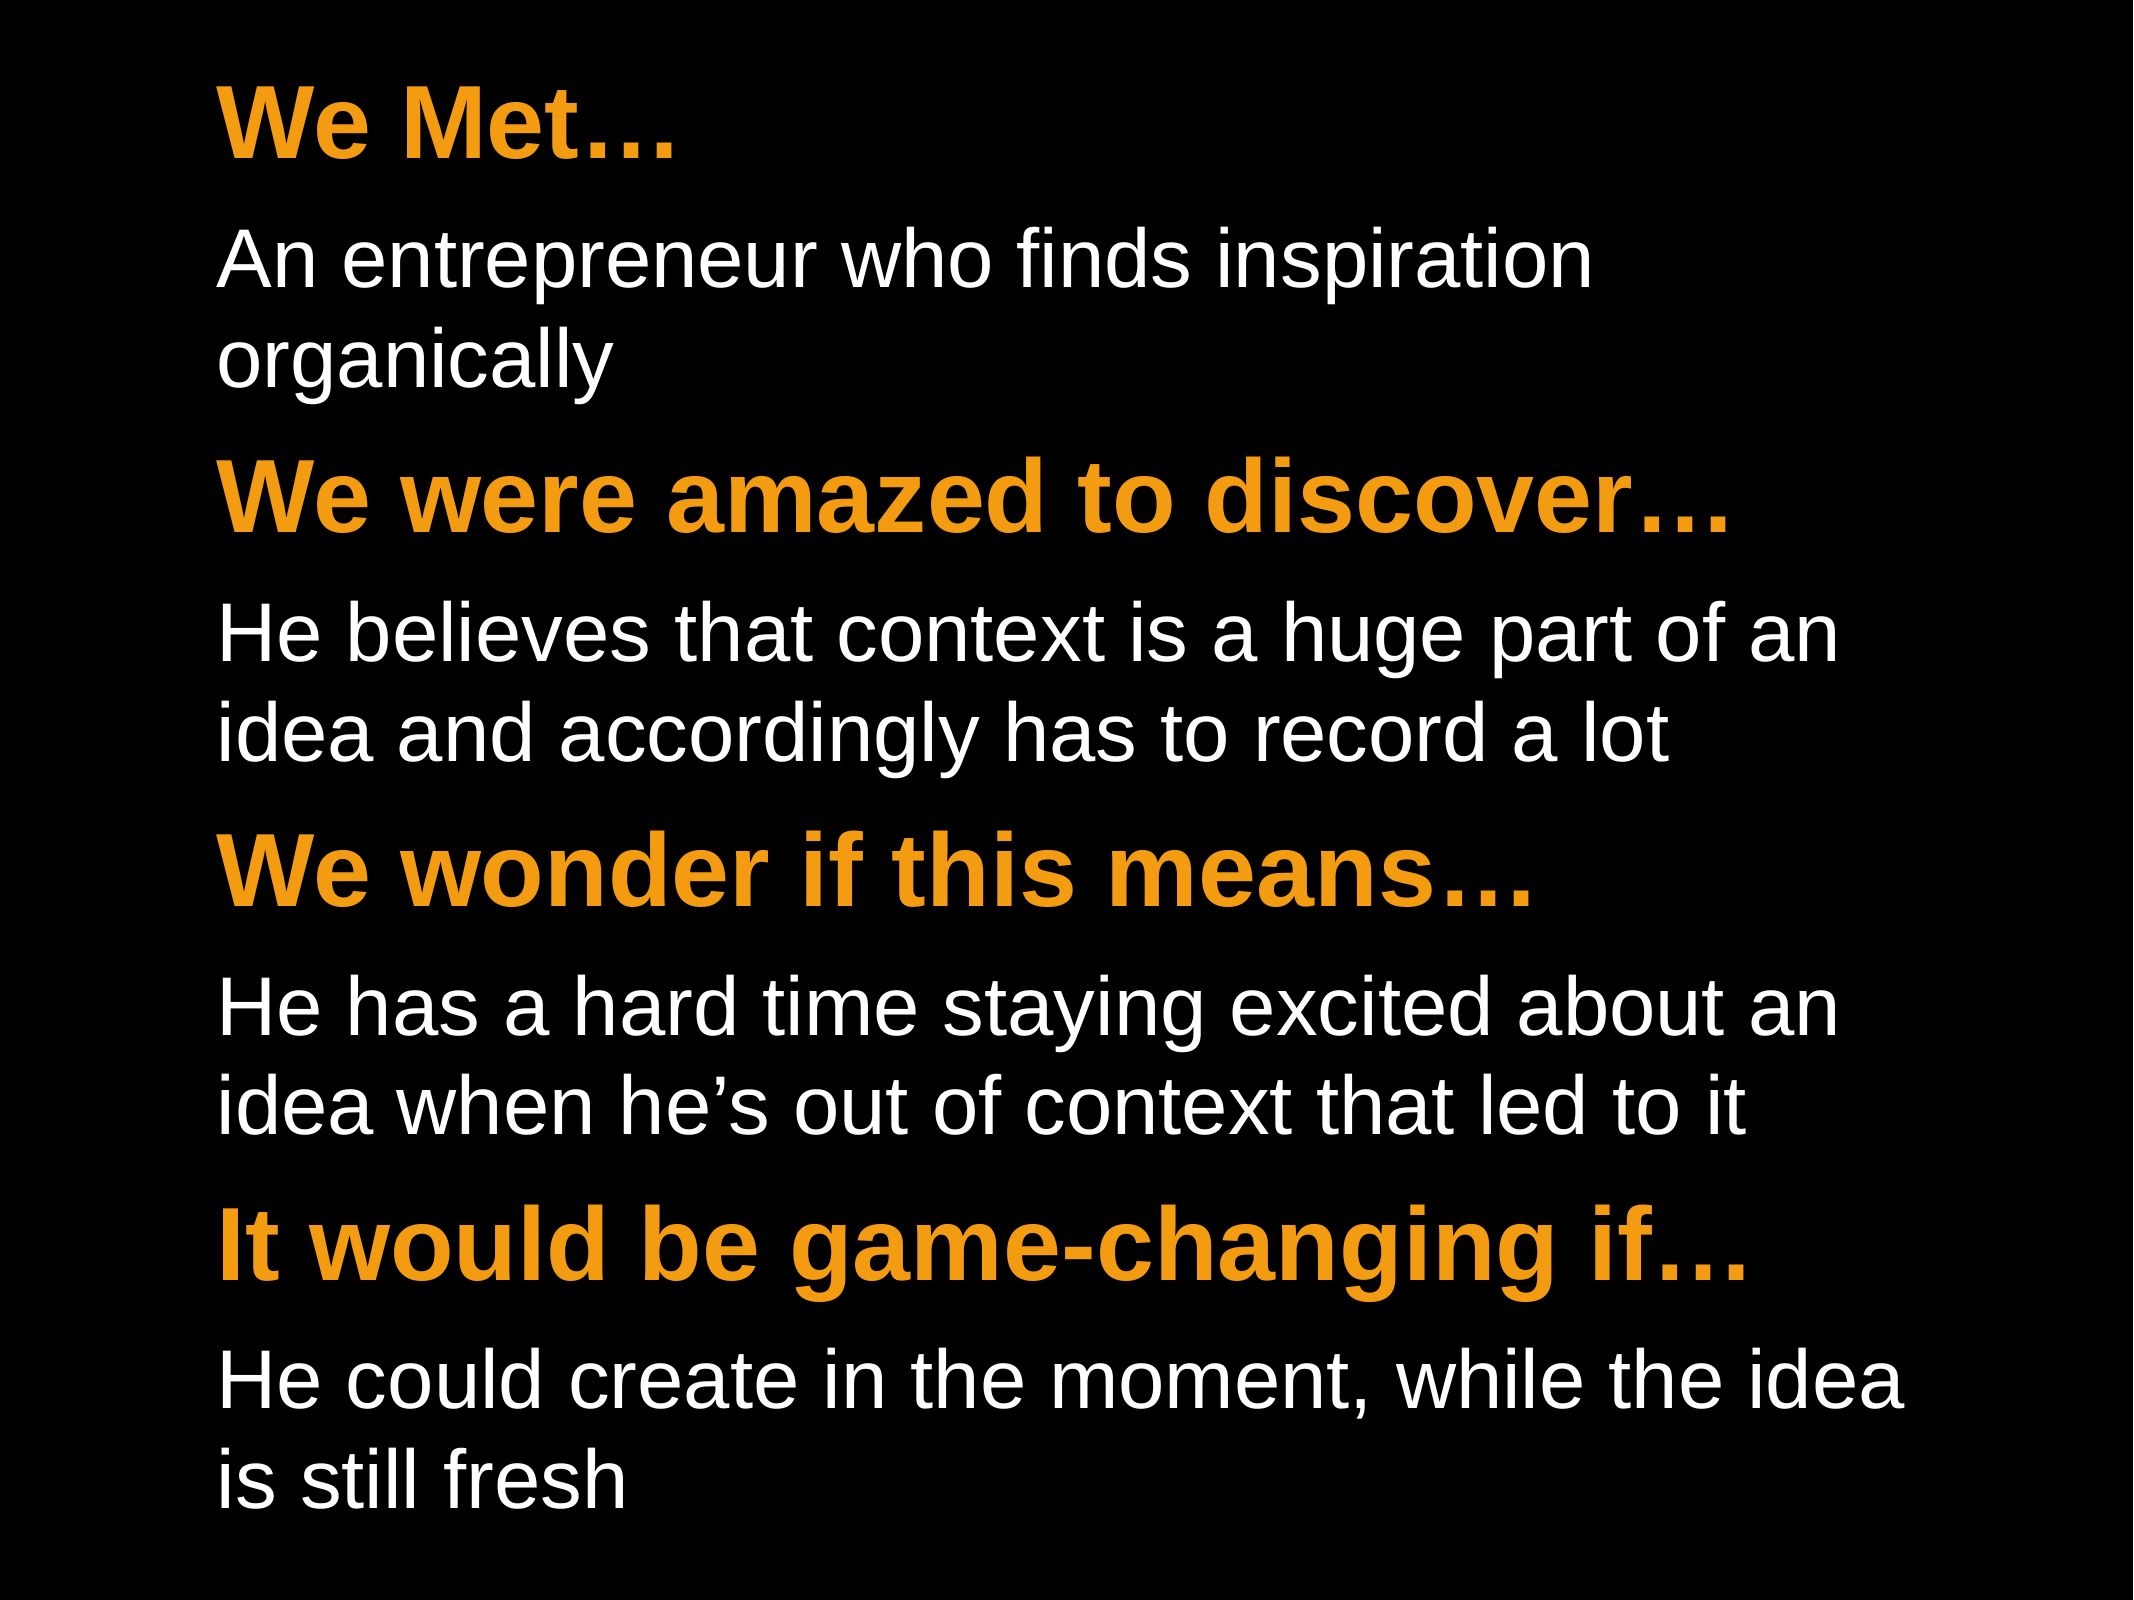

We Met…
An entrepreneur who finds inspiration organically
We were amazed to discover…
He believes that context is a huge part of an idea and accordingly has to record a lot
We wonder if this means…
He has a hard time staying excited about an idea when he’s out of context that led to it
It would be game-changing if…
He could create in the moment, while the idea is still fresh